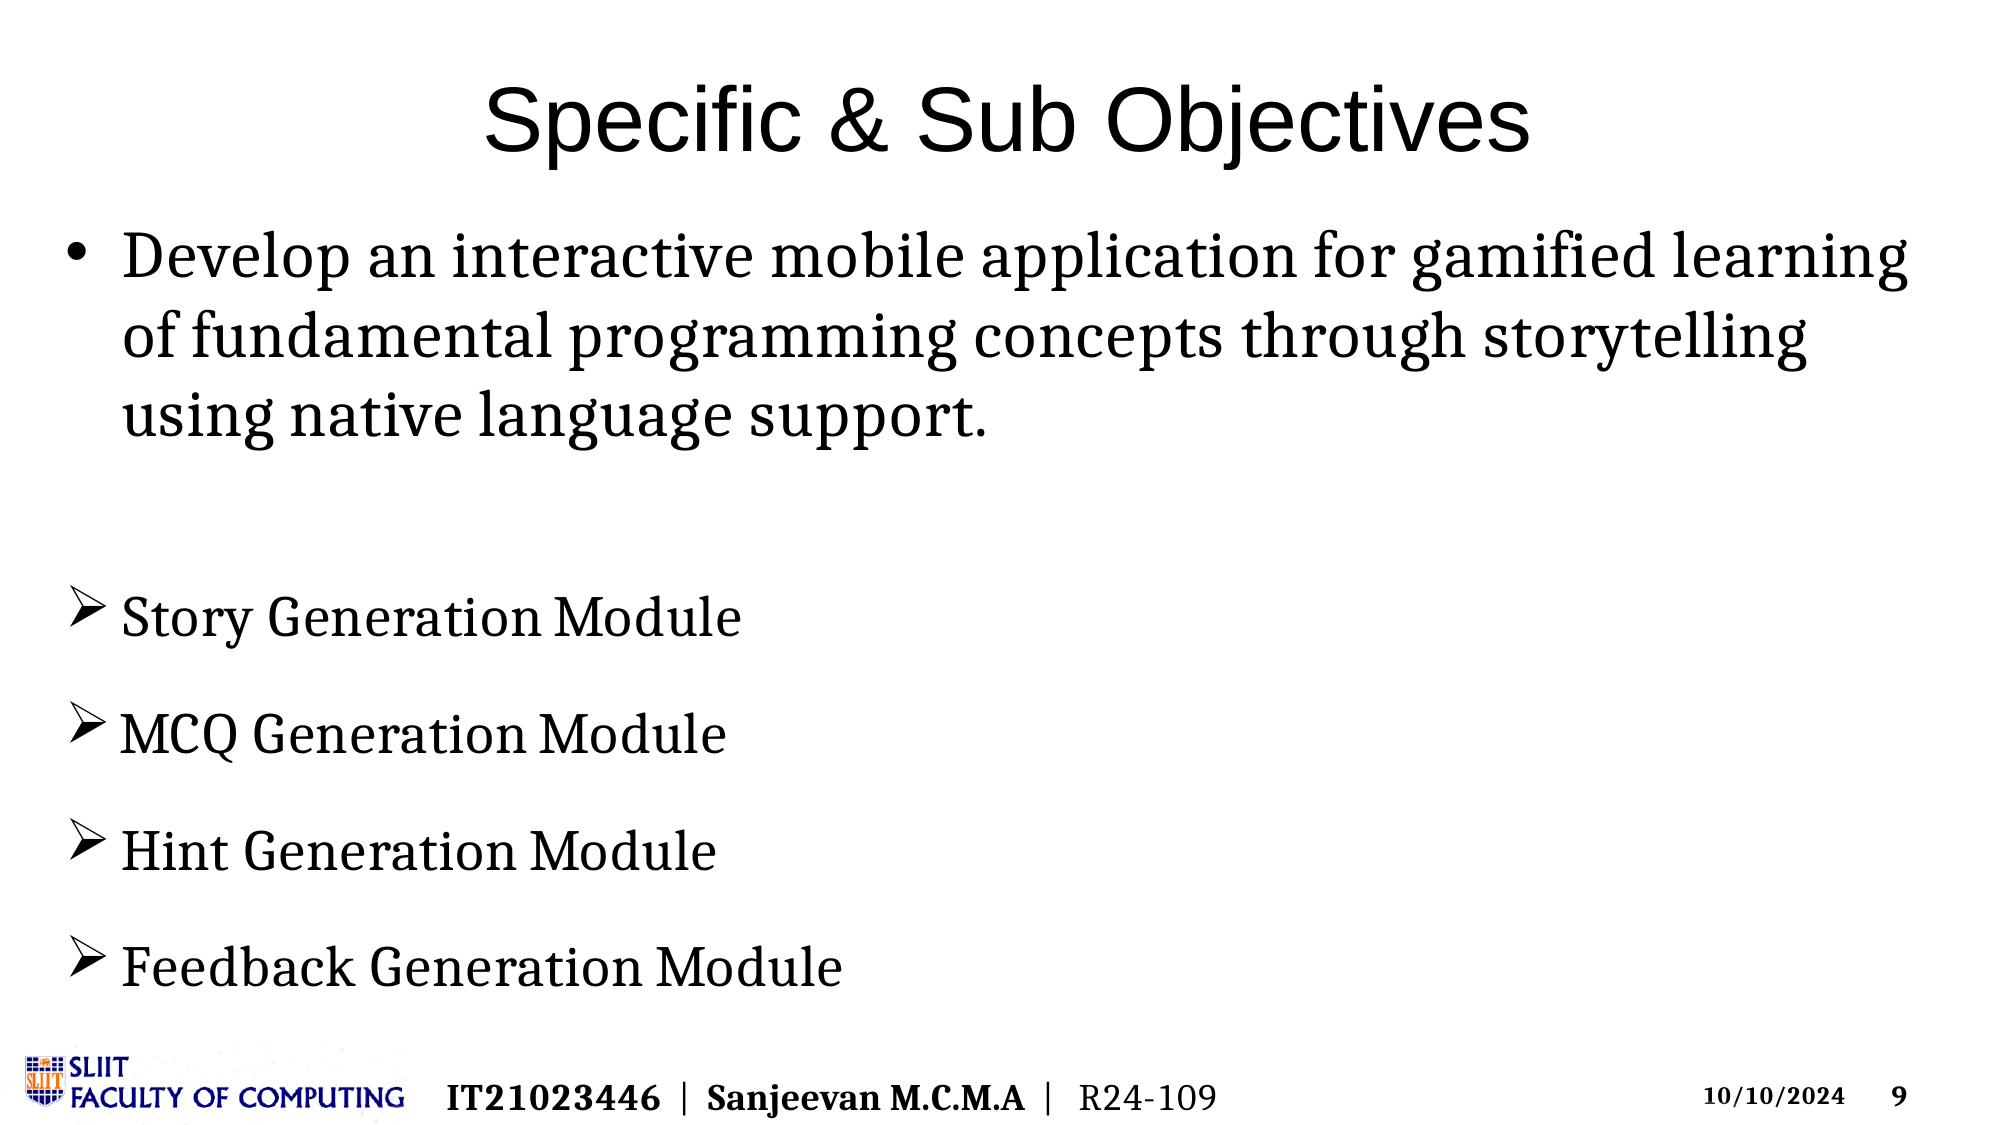

# Specific & Sub Objectives
Develop an interactive mobile application for gamified learning of fundamental programming concepts through storytelling using native language support.

Story Generation Module
MCQ Generation Module
Hint Generation Module
Feedback Generation Module
IT21023446  |  Sanjeevan M.C.M.A  |   R24-109